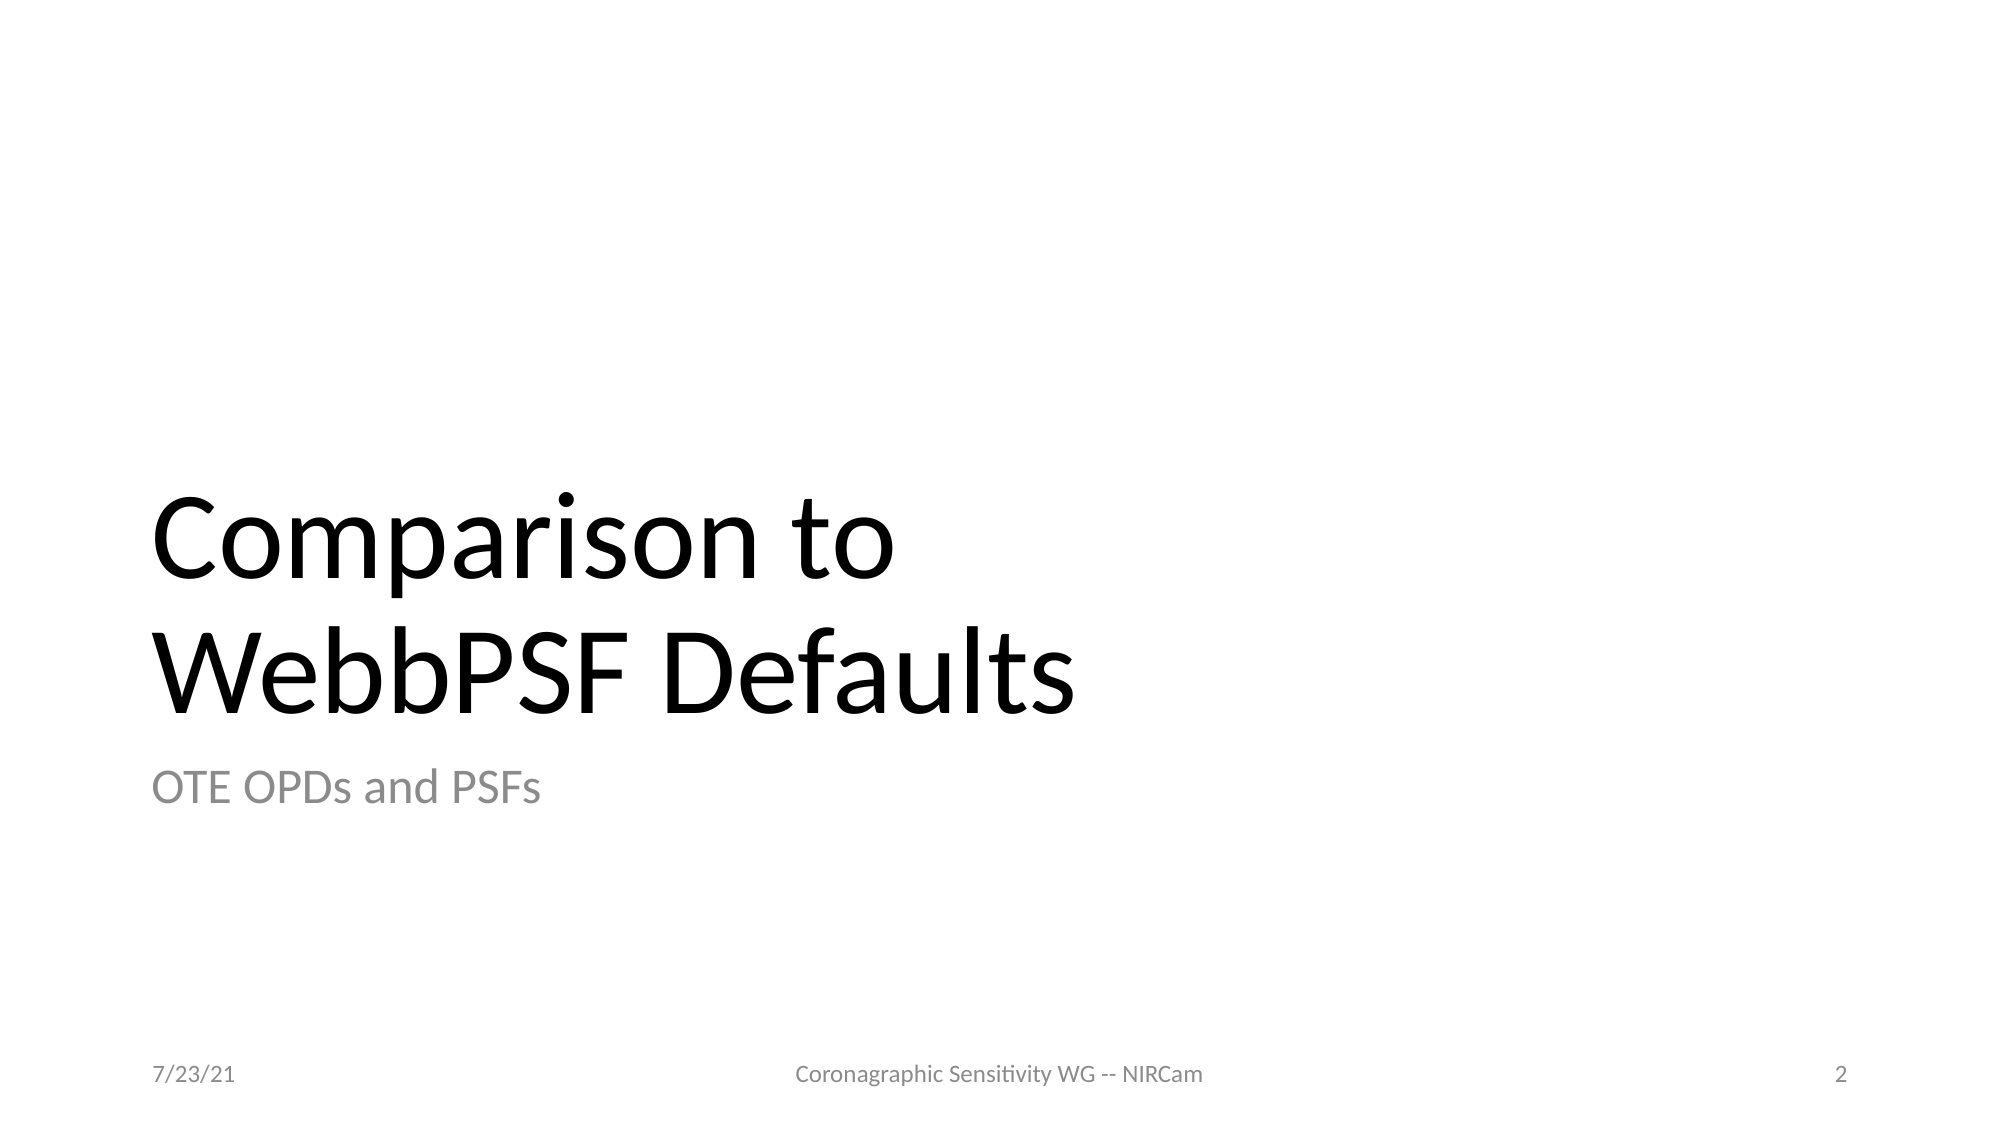

# Comparison to WebbPSF Defaults
OTE OPDs and PSFs
7/23/21
Coronagraphic Sensitivity WG -- NIRCam
2